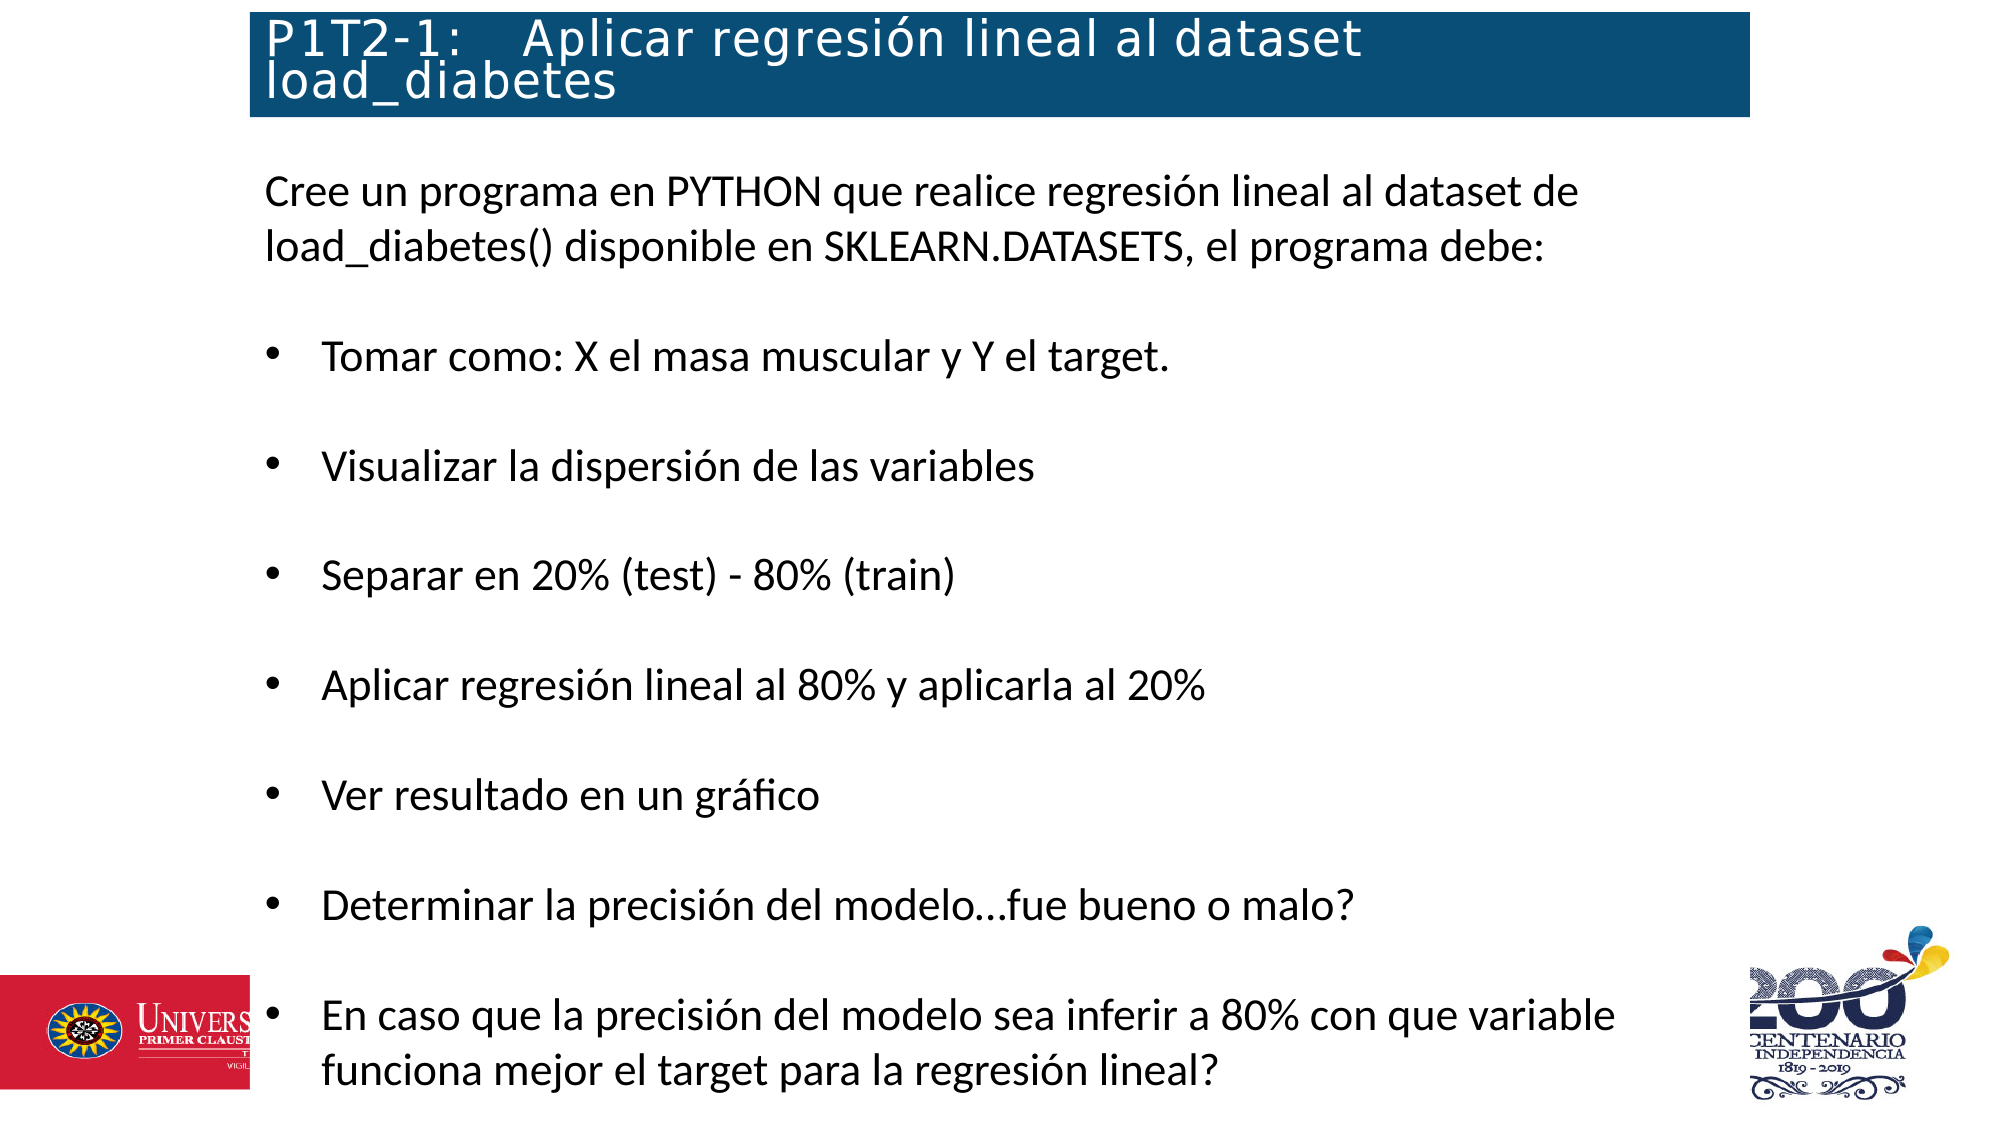

P1T2-1:    Aplicar regresión lineal al dataset  load_diabetes
Cree un programa en PYTHON que realice regresión lineal al dataset de load_diabetes() disponible en SKLEARN.DATASETS, el programa debe:

Tomar como: X el masa muscular y Y el target.

Visualizar la dispersión de las variables

Separar en 20% (test) - 80% (train)

Aplicar regresión lineal al 80% y aplicarla al 20%

Ver resultado en un gráfico

Determinar la precisión del modelo…fue bueno o malo?

En caso que la precisión del modelo sea inferir a 80% con que variable funciona mejor el target para la regresión lineal?